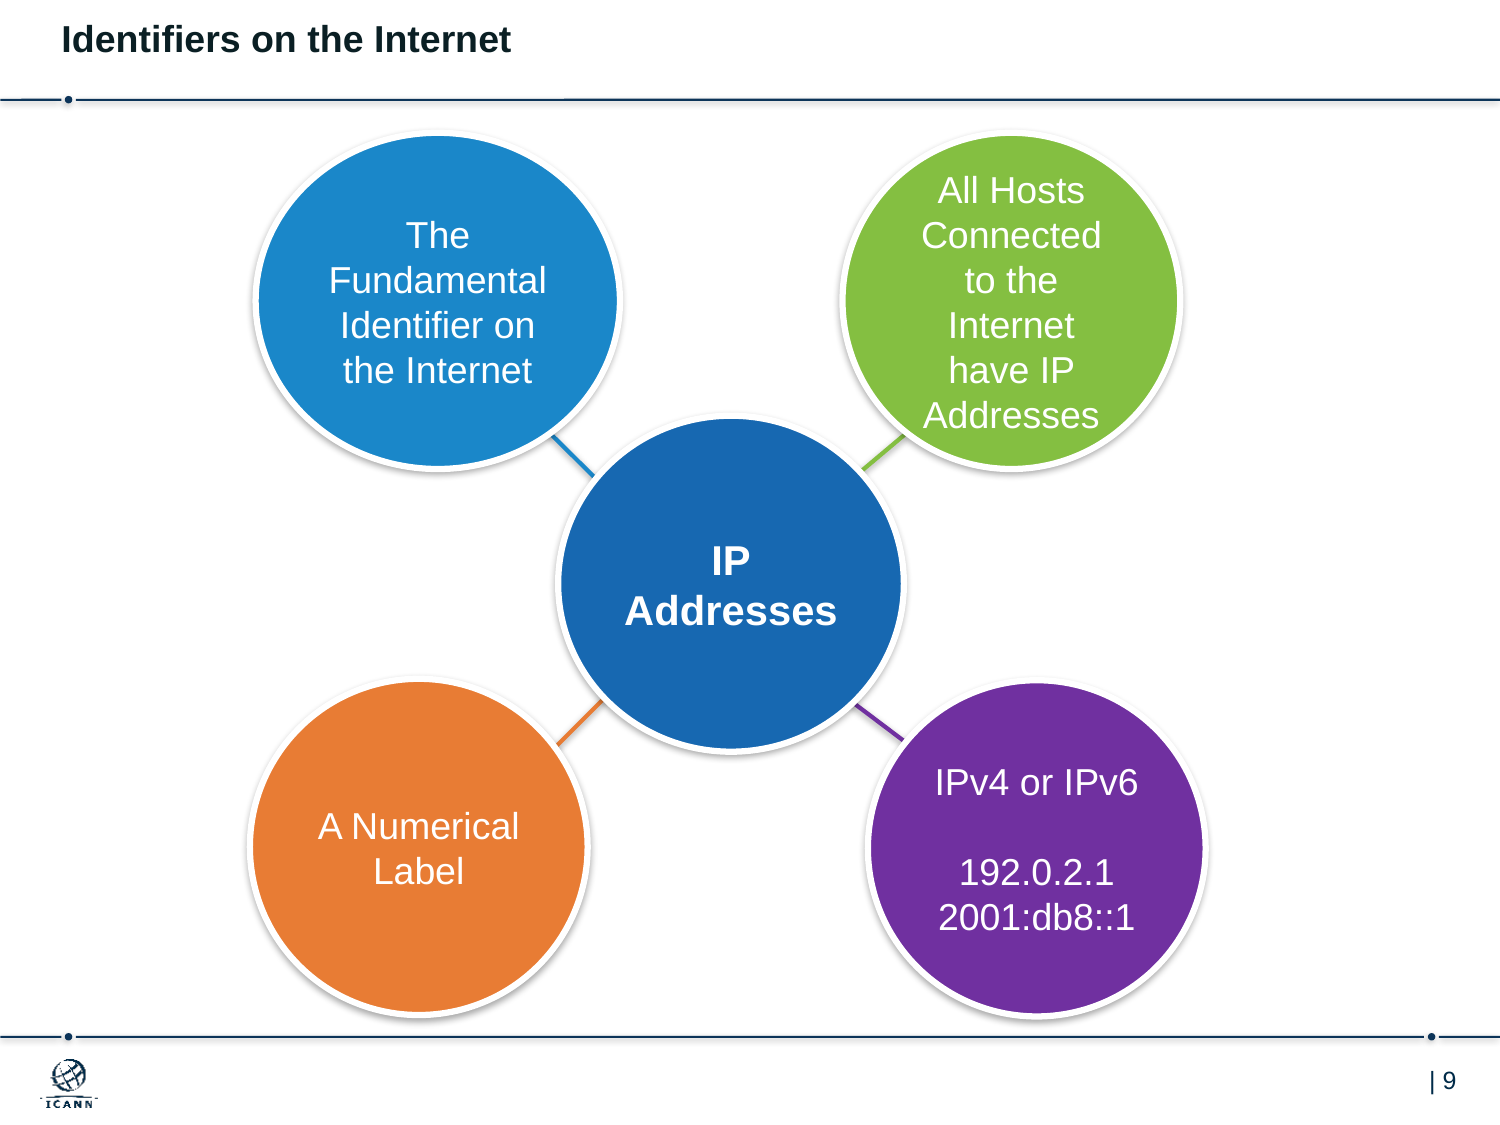

Identifiers on the Internet
The Fundamental Identifier on the Internet
All Hosts Connected to the Internet have IP Addresses
IP
Addresses

A Numerical Label
IPv4 or IPv6

192.0.2.1
2001:db8::1